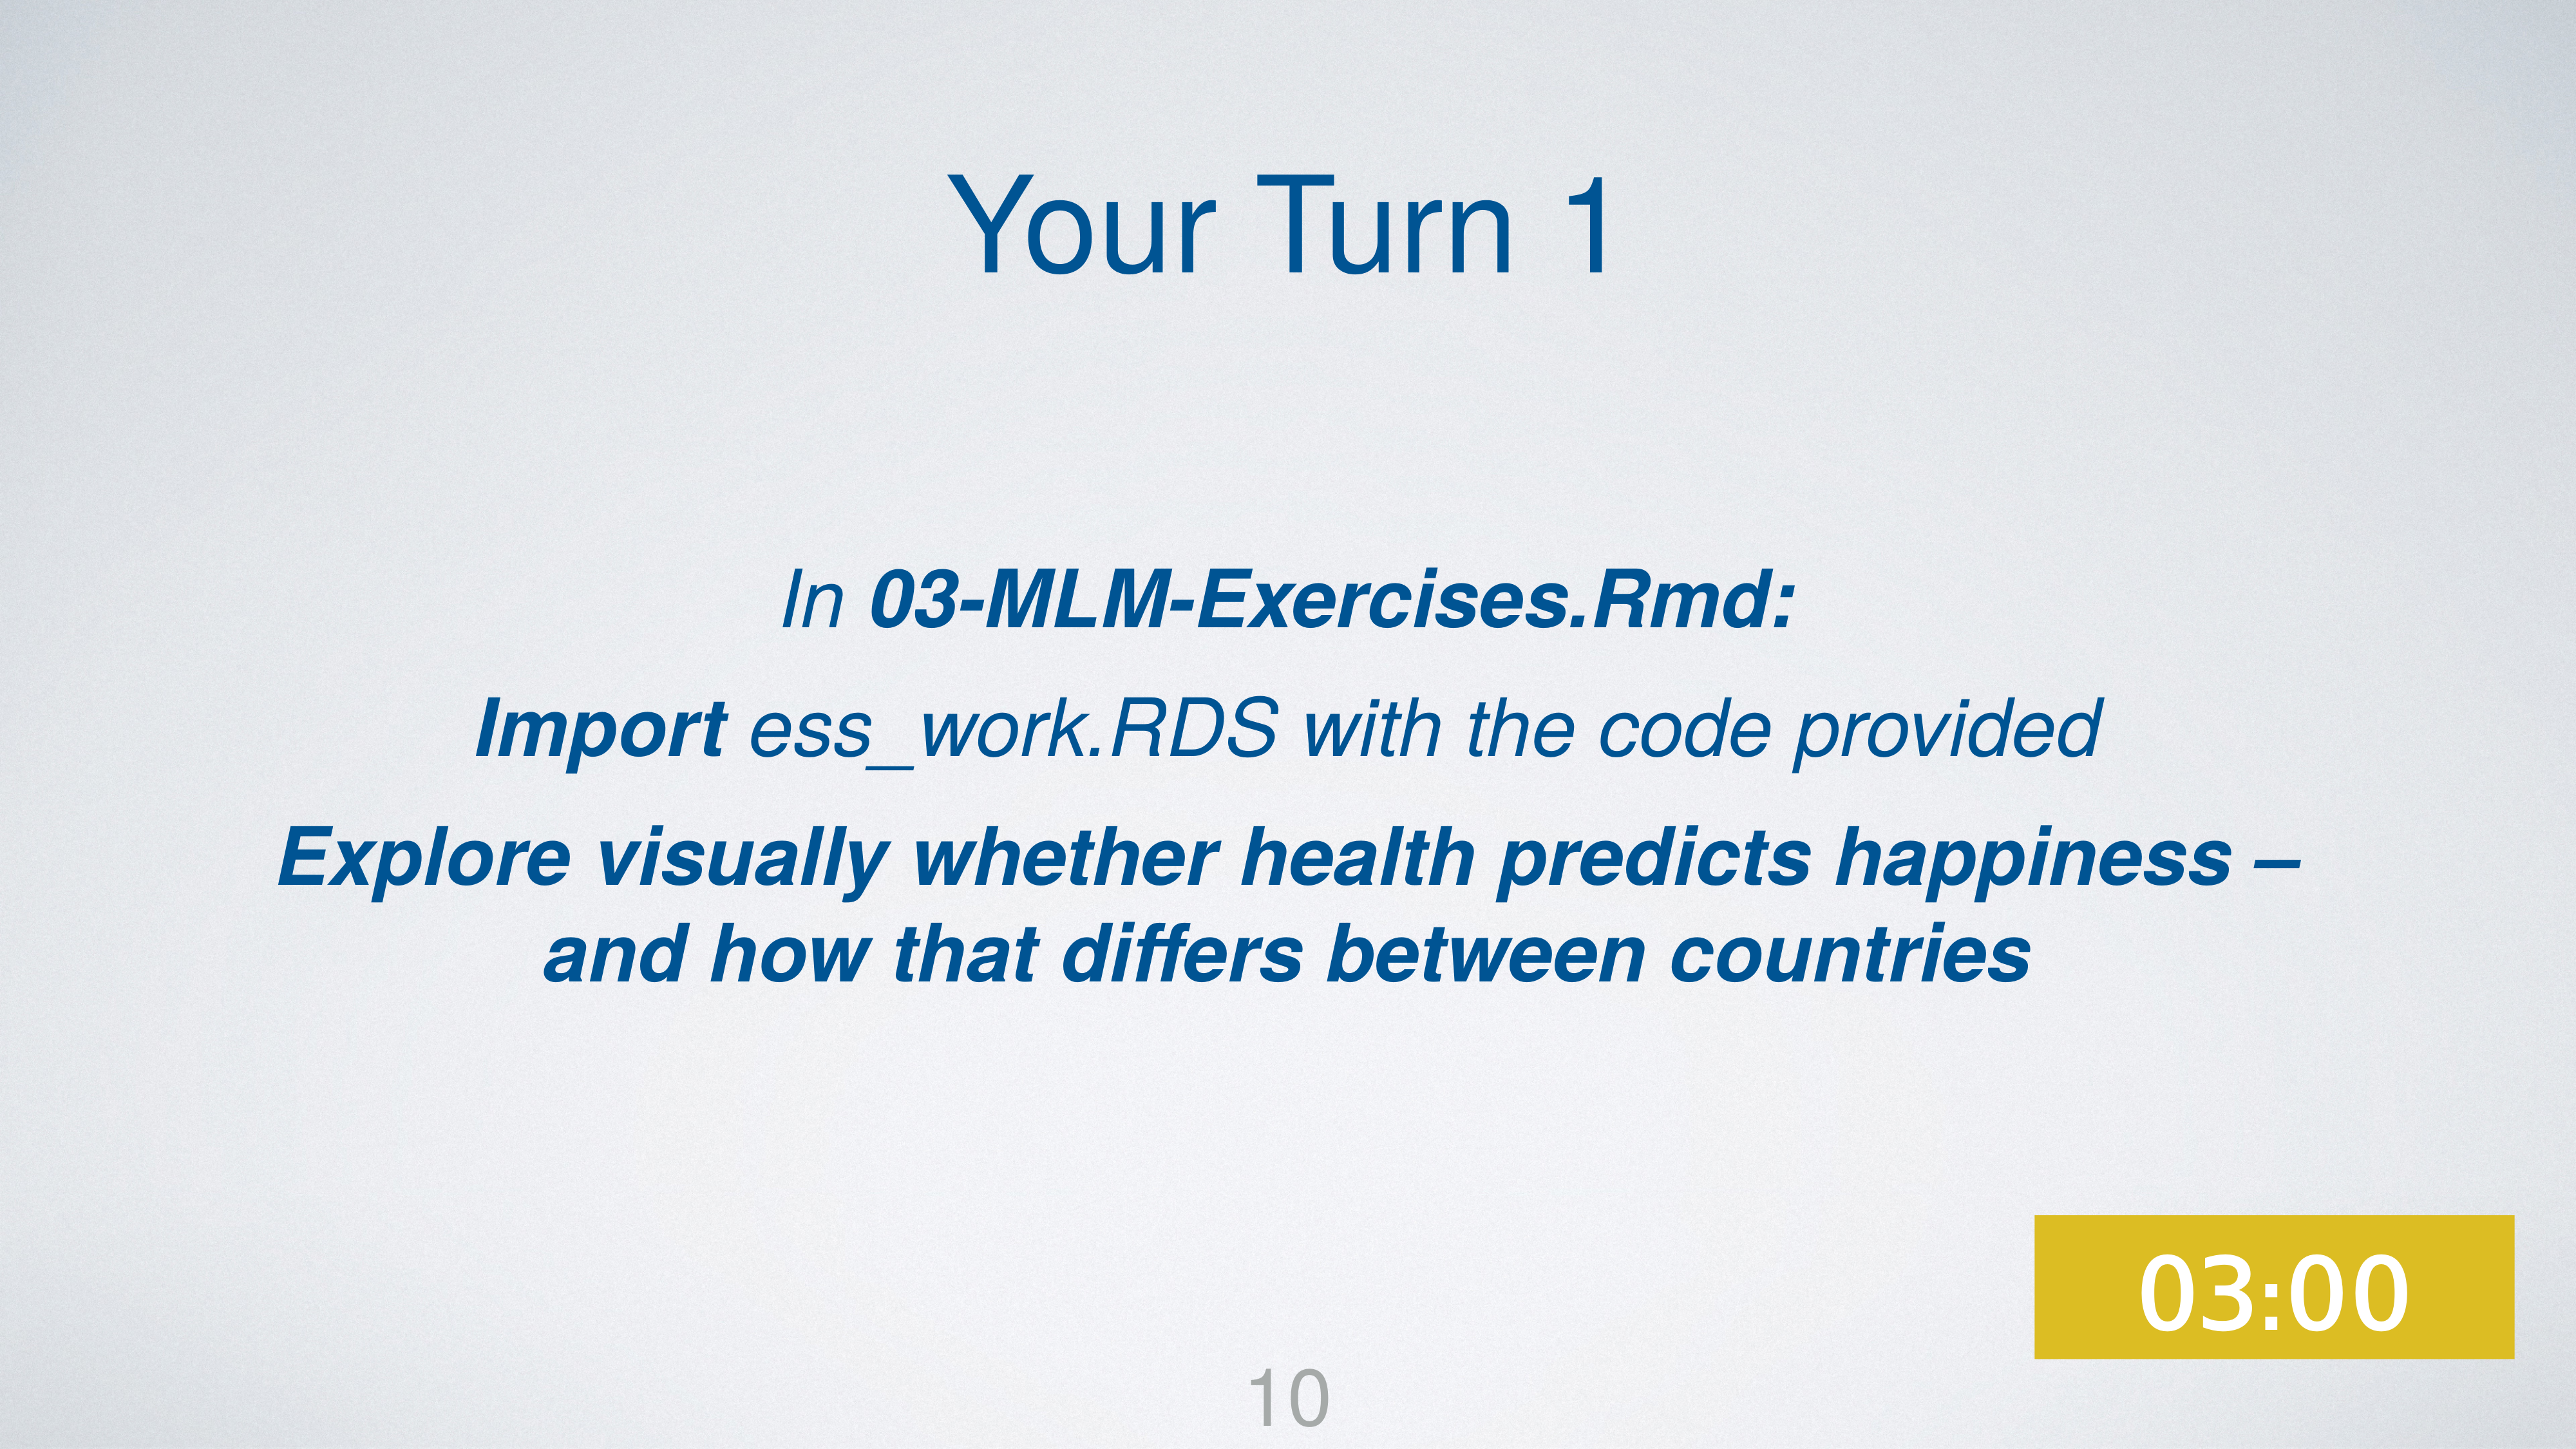

Your Turn 1
In 03-MLM-Exercises.Rmd:
Import ess_work.RDS with the code provided
Explore visually whether health predicts happiness – and how that differs between countries
03:00
10